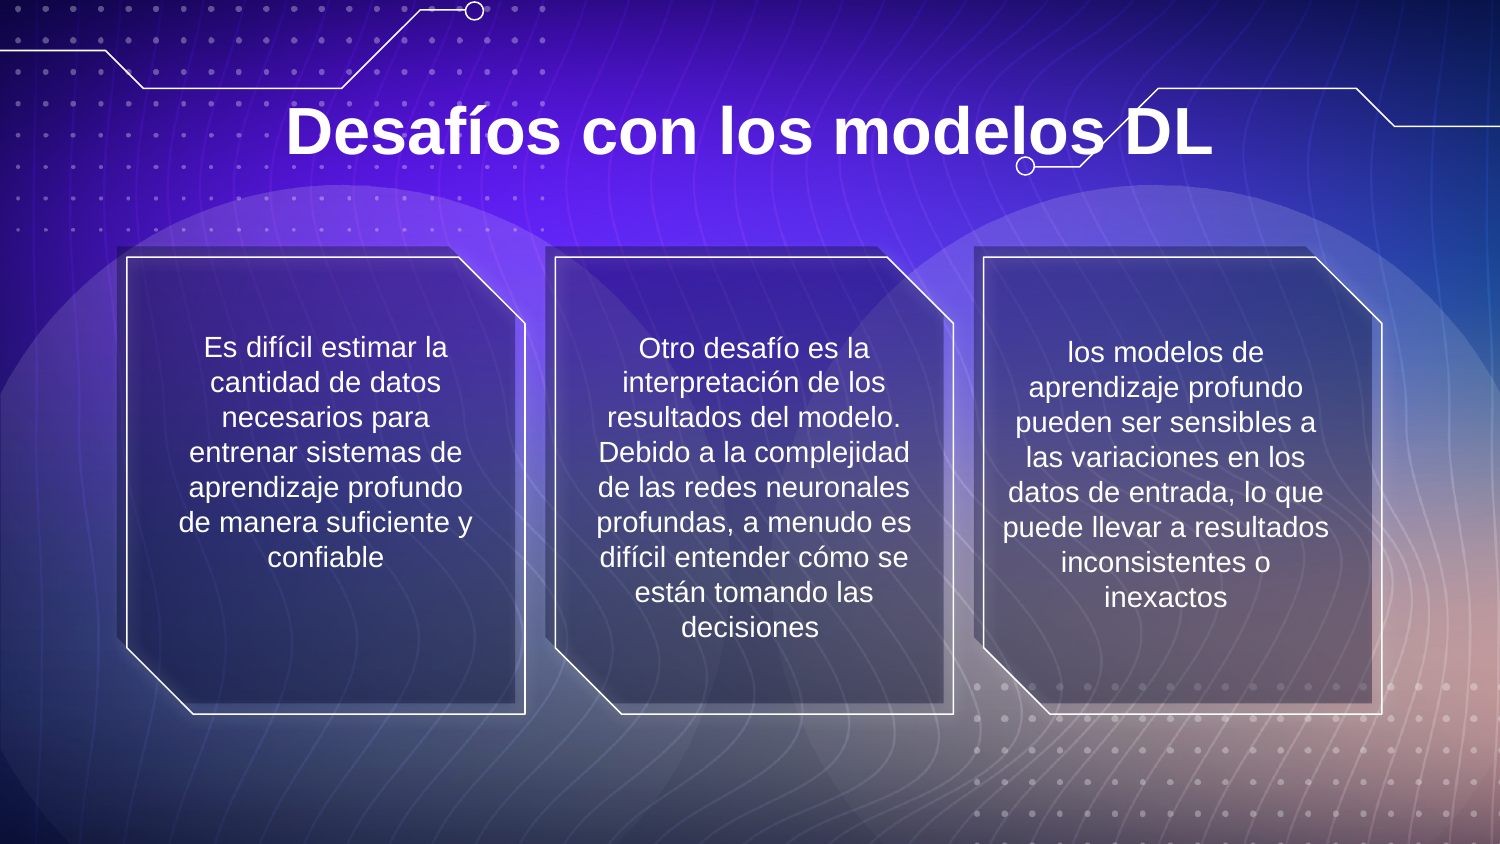

Desafíos con los modelos DL

Es difícil estimar la cantidad de datos necesarios para entrenar sistemas de aprendizaje profundo de manera suficiente y confiable
Otro desafío es la interpretación de los resultados del modelo. Debido a la complejidad de las redes neuronales profundas, a menudo es difícil entender cómo se están tomando las decisiones
los modelos de aprendizaje profundo pueden ser sensibles a las variaciones en los datos de entrada, lo que puede llevar a resultados inconsistentes o inexactos